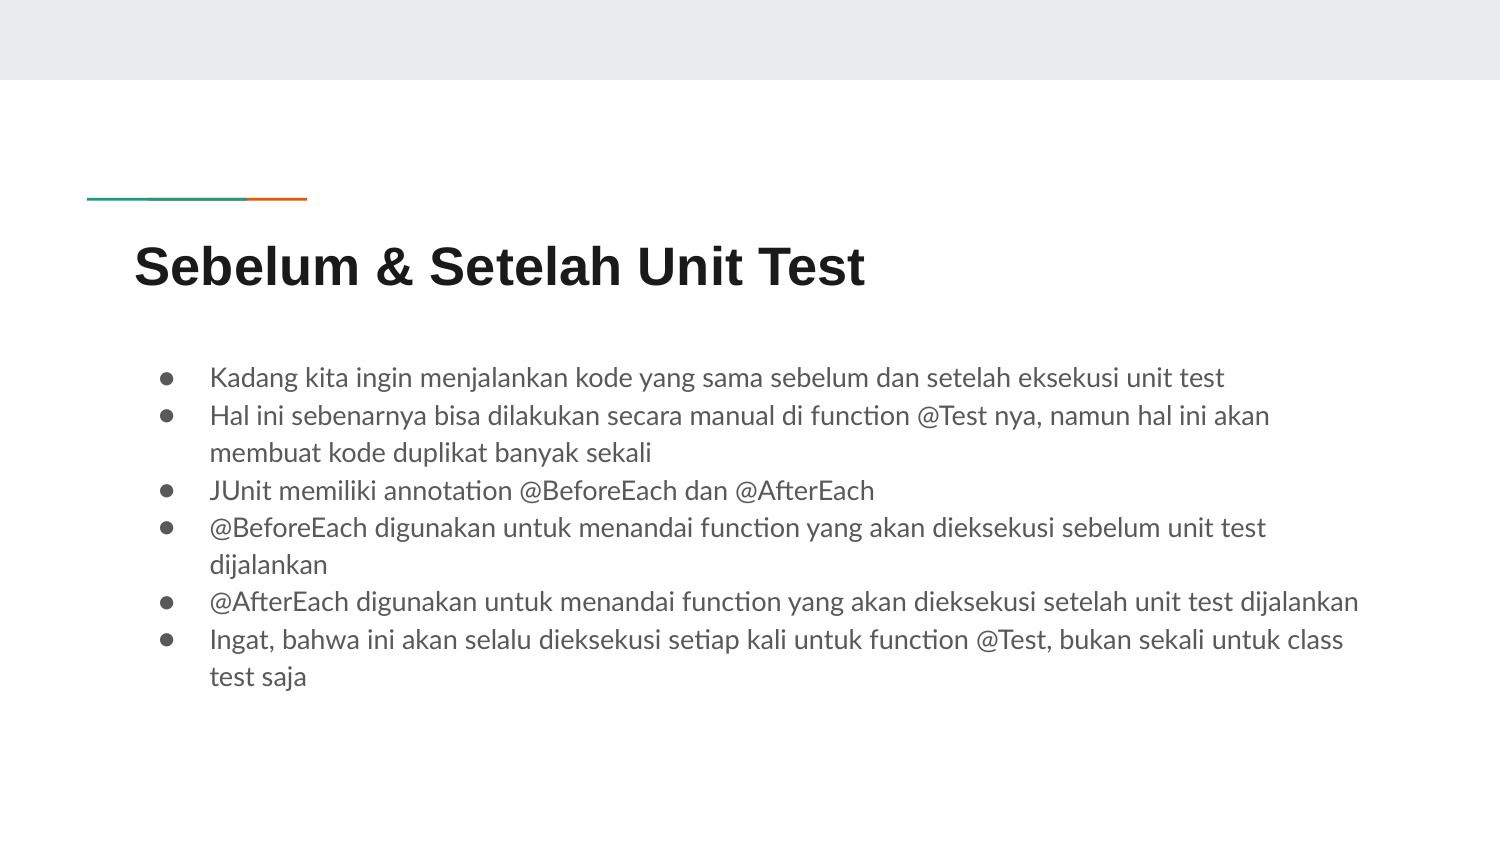

# Sebelum & Setelah Unit Test
Kadang kita ingin menjalankan kode yang sama sebelum dan setelah eksekusi unit test
Hal ini sebenarnya bisa dilakukan secara manual di function @Test nya, namun hal ini akan membuat kode duplikat banyak sekali
JUnit memiliki annotation @BeforeEach dan @AfterEach
@BeforeEach digunakan untuk menandai function yang akan dieksekusi sebelum unit test dijalankan
@AfterEach digunakan untuk menandai function yang akan dieksekusi setelah unit test dijalankan
Ingat, bahwa ini akan selalu dieksekusi setiap kali untuk function @Test, bukan sekali untuk class test saja